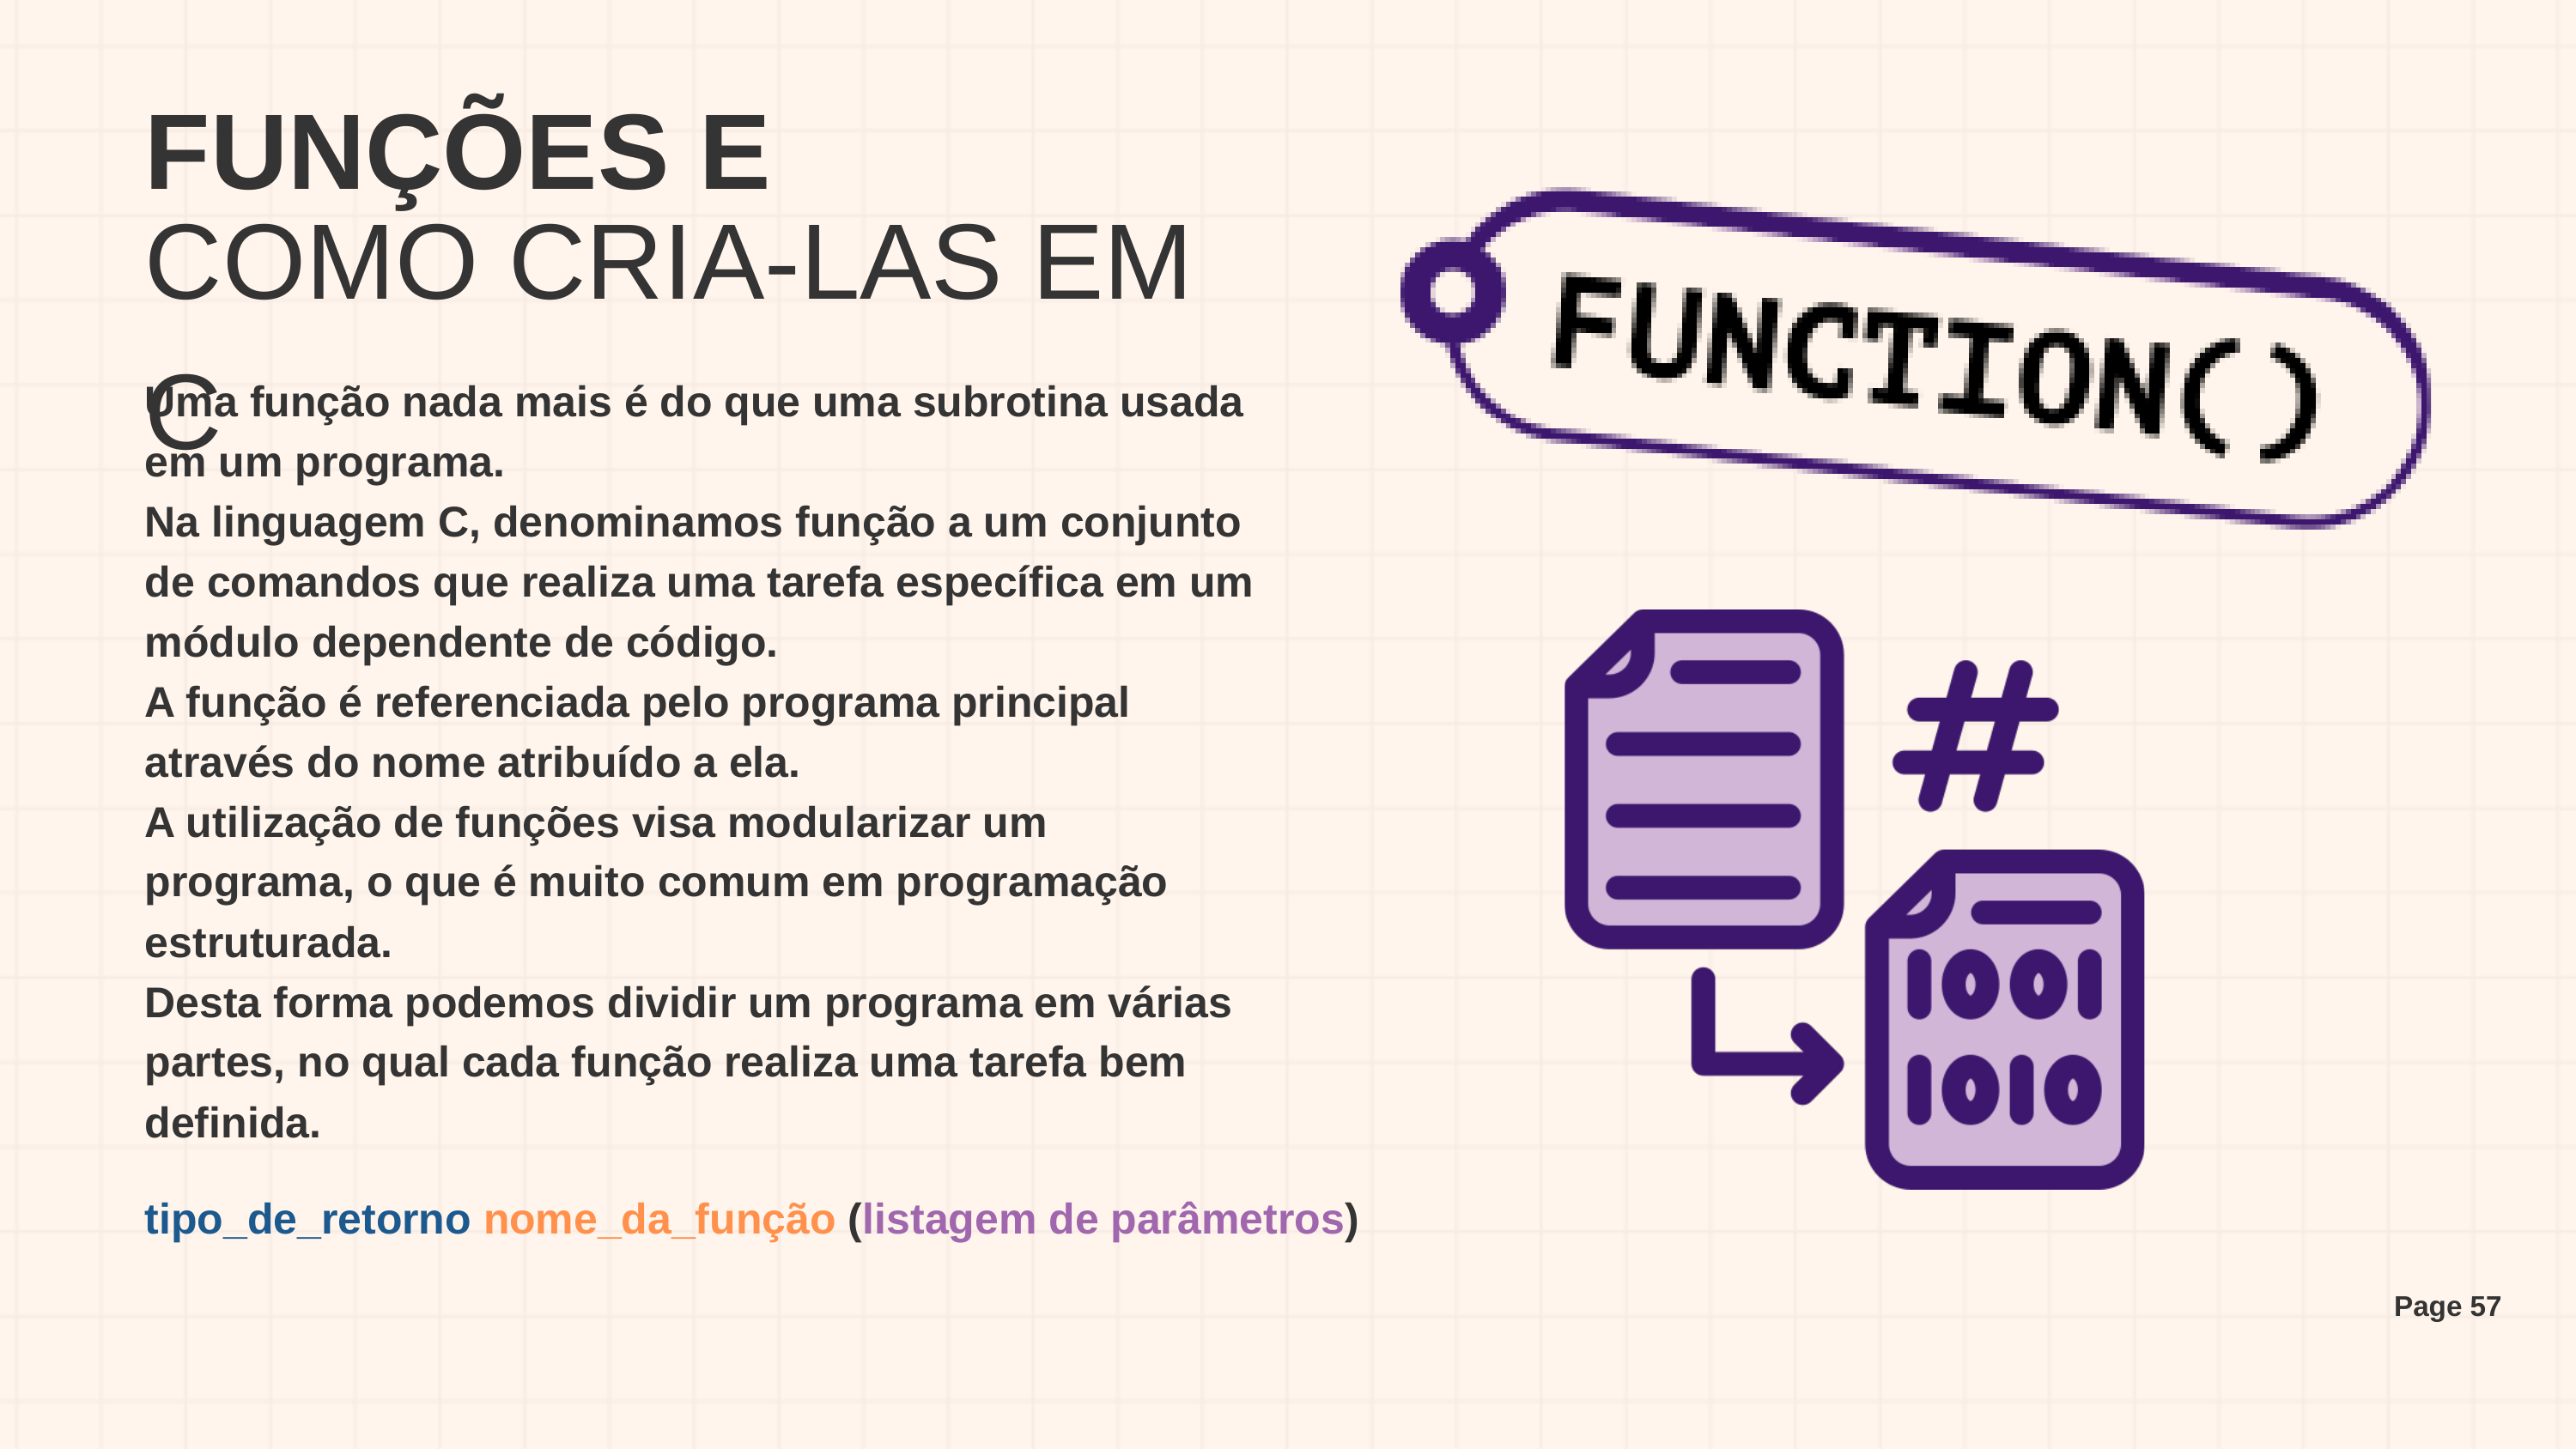

FUNÇÕES E
COMO CRIA-LAS EM C

Uma função nada mais é do que uma subrotina usada em um programa.
Na linguagem C, denominamos função a um conjunto de comandos que realiza uma tarefa específica em um módulo dependente de código.
A função é referenciada pelo programa principal através do nome atribuído a ela.
A utilização de funções visa modularizar um programa, o que é muito comum em programação estruturada.
Desta forma podemos dividir um programa em várias partes, no qual cada função realiza uma tarefa bem definida.

tipo_de_retorno nome_da_função (listagem de parâmetros)
Page 57